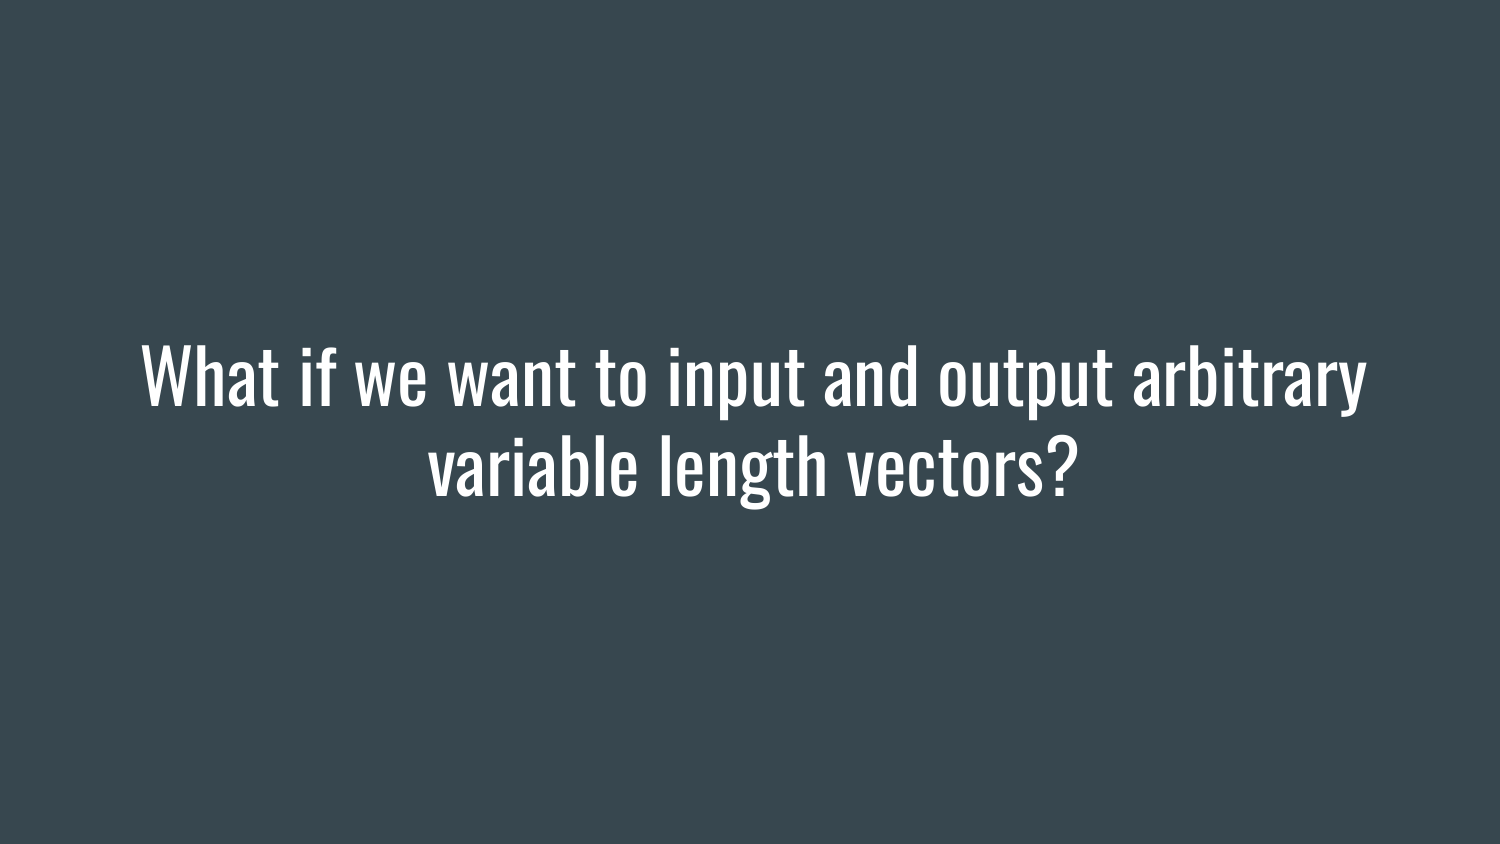

# What if we want to input and output arbitrary variable length vectors?